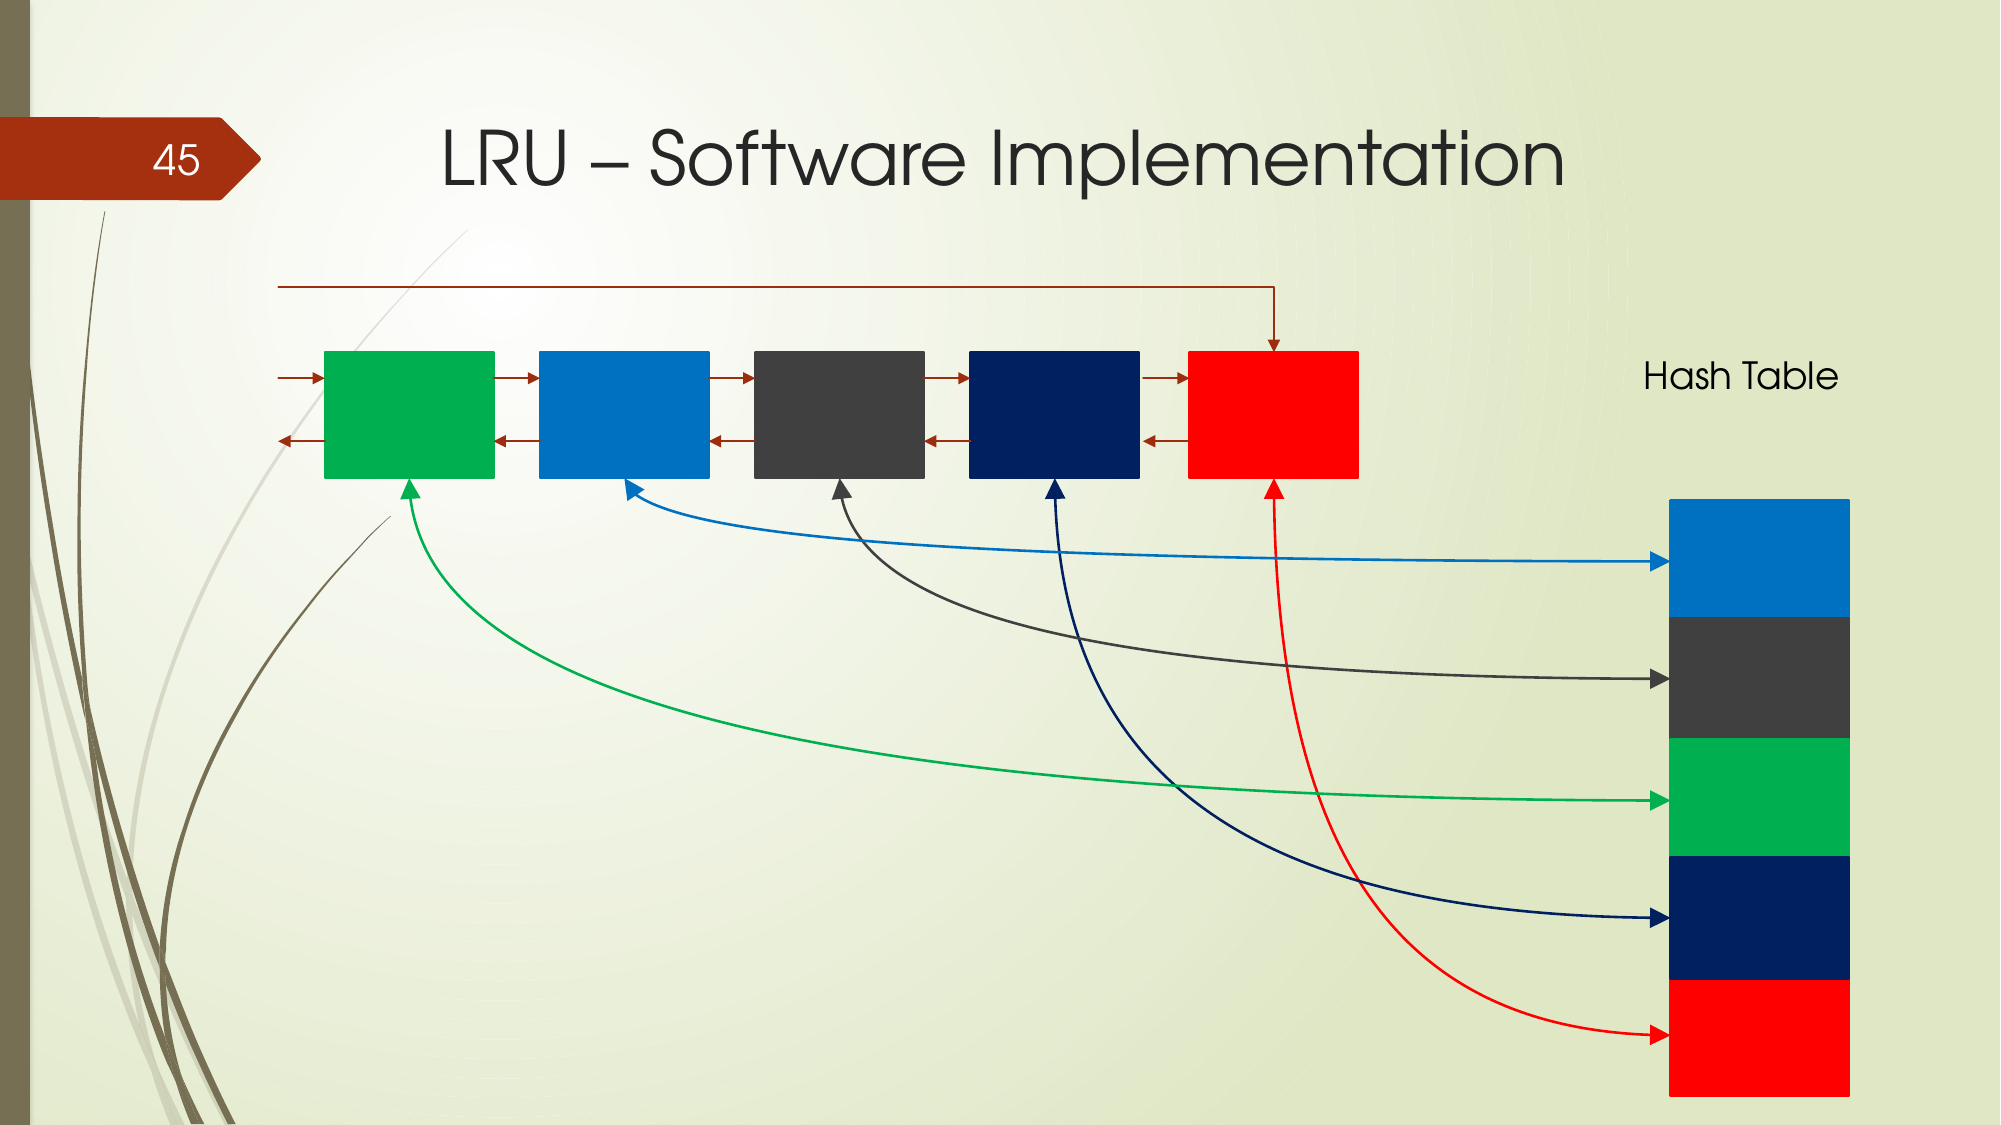

# LRU – Software Implementation
45
Hash Table